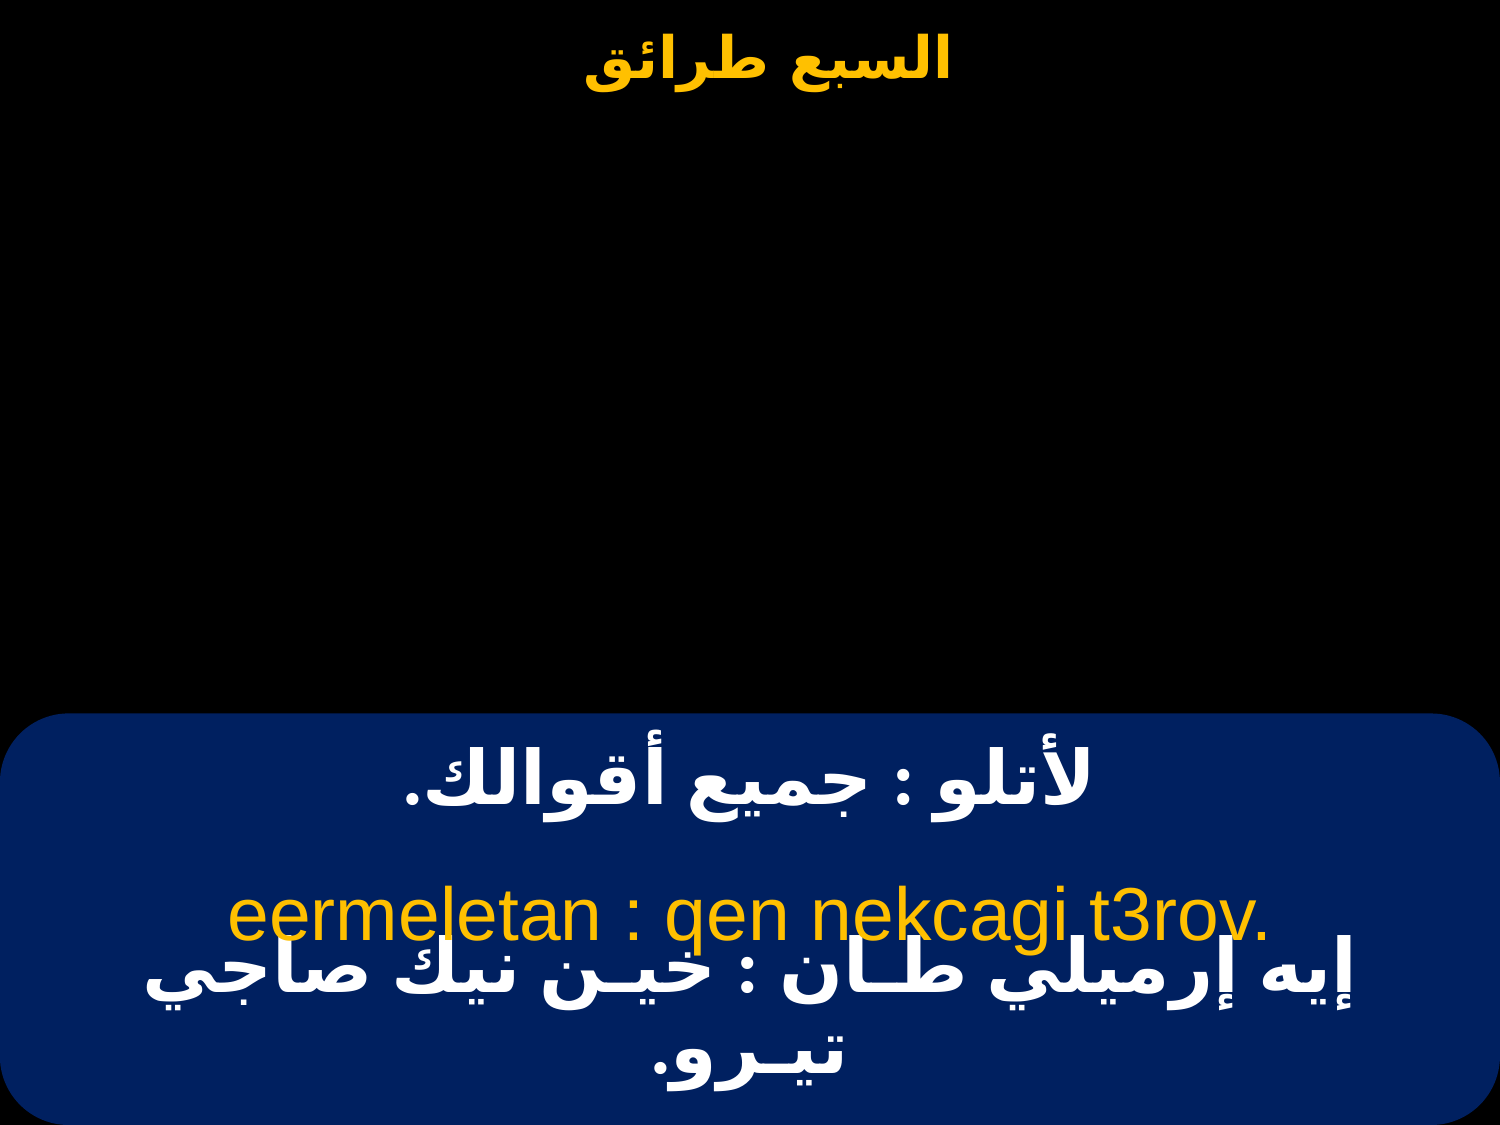

# لأتلو : جميع أقوالك.
eermeletan : qen nekcagi t3rov.
إيه إرميلي طـان : خيـن نيك صاجي تيـرو.